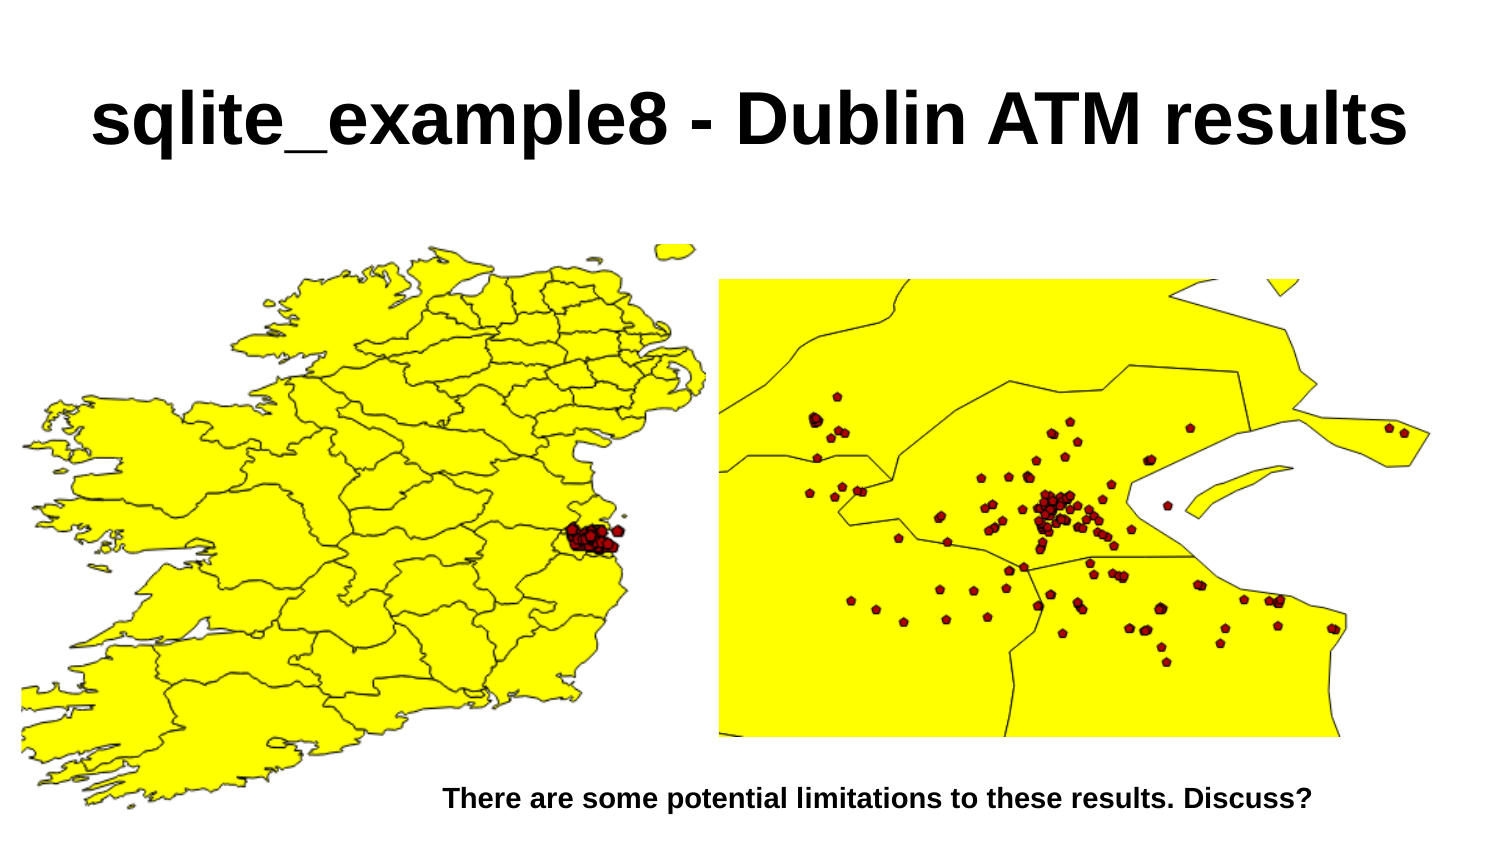

# sqlite_example8 - Dublin ATM results

There are some potential limitations to these results. Discuss?